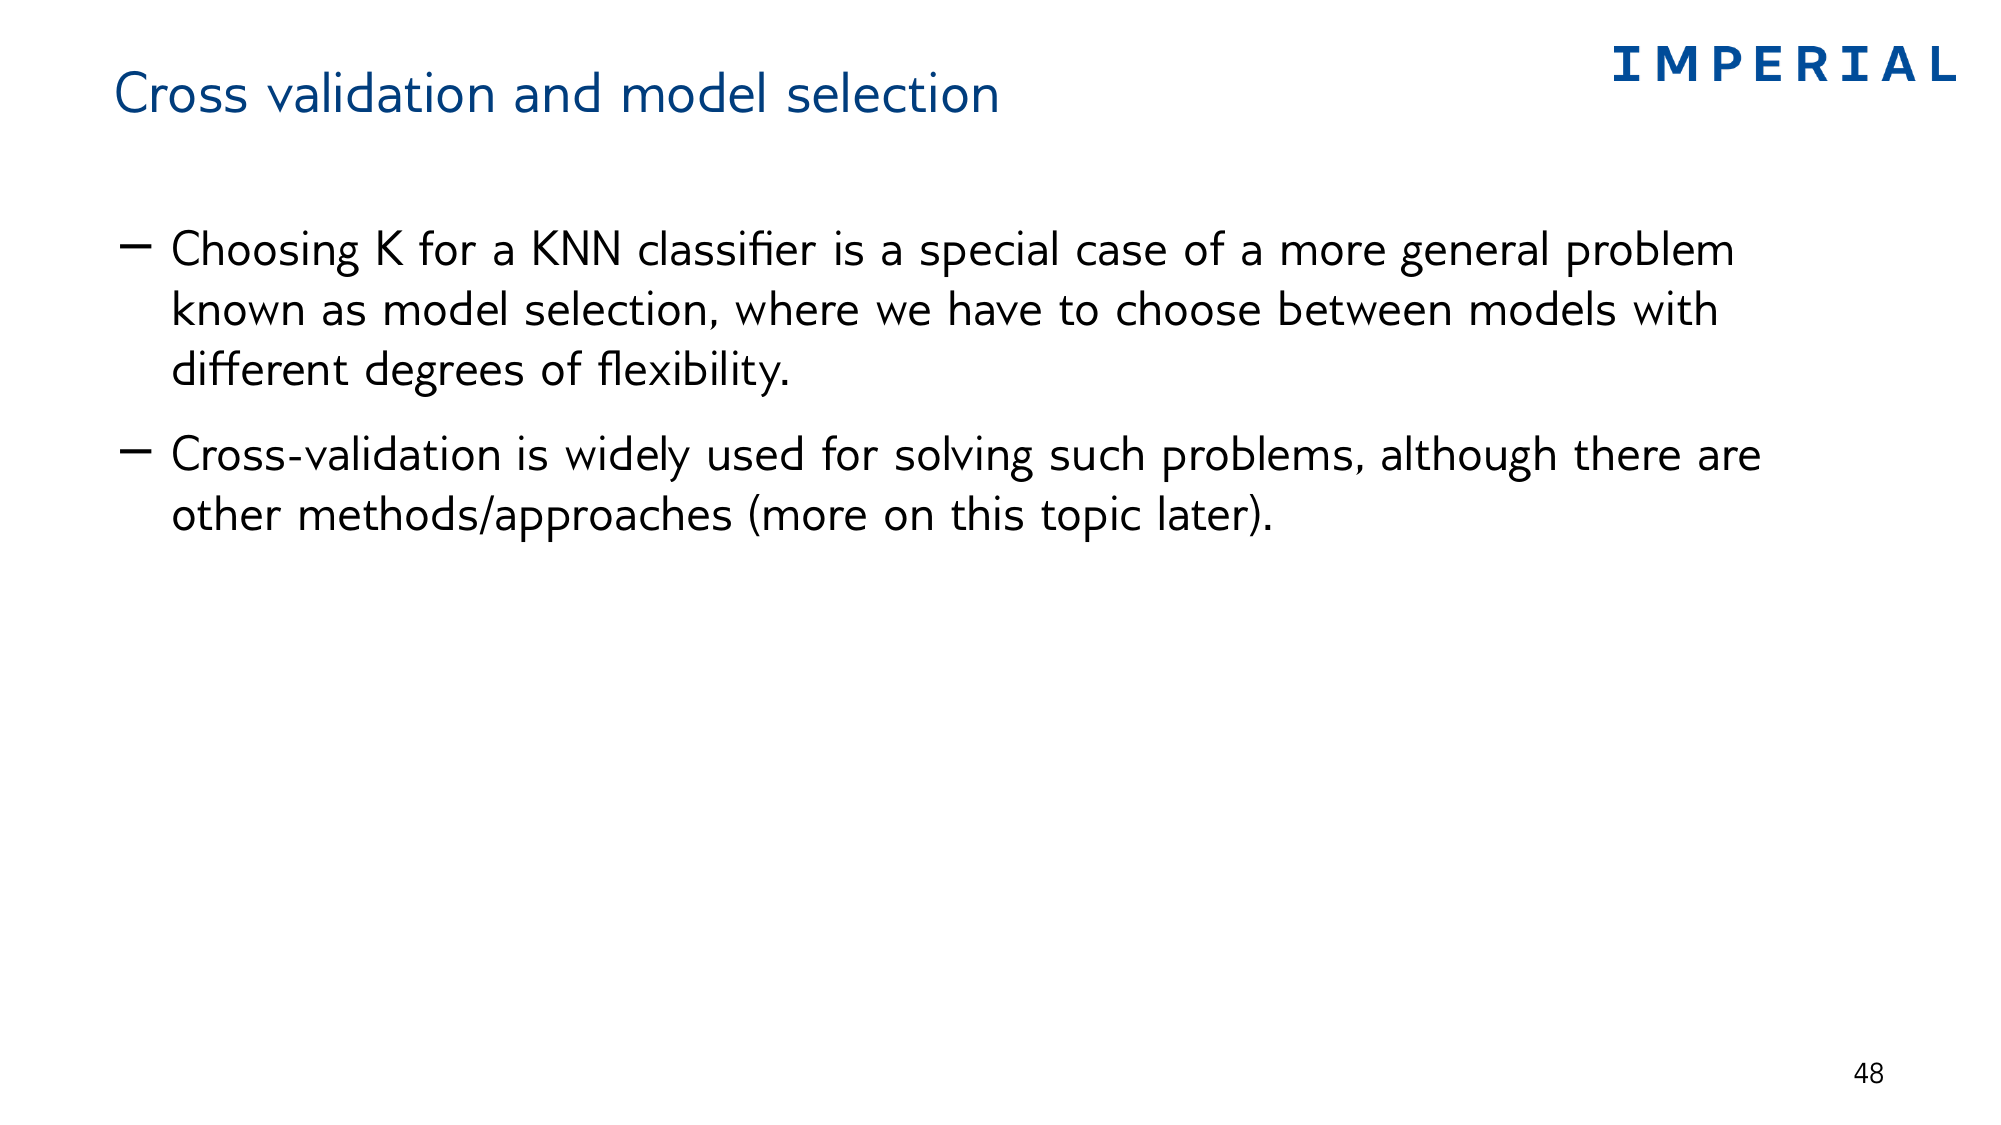

# Cross validation and model selection
Choosing K for a KNN classifier is a special case of a more general problem known as model selection, where we have to choose between models with different degrees of flexibility.
Cross-validation is widely used for solving such problems, although there are other methods/approaches (more on this topic later).

48